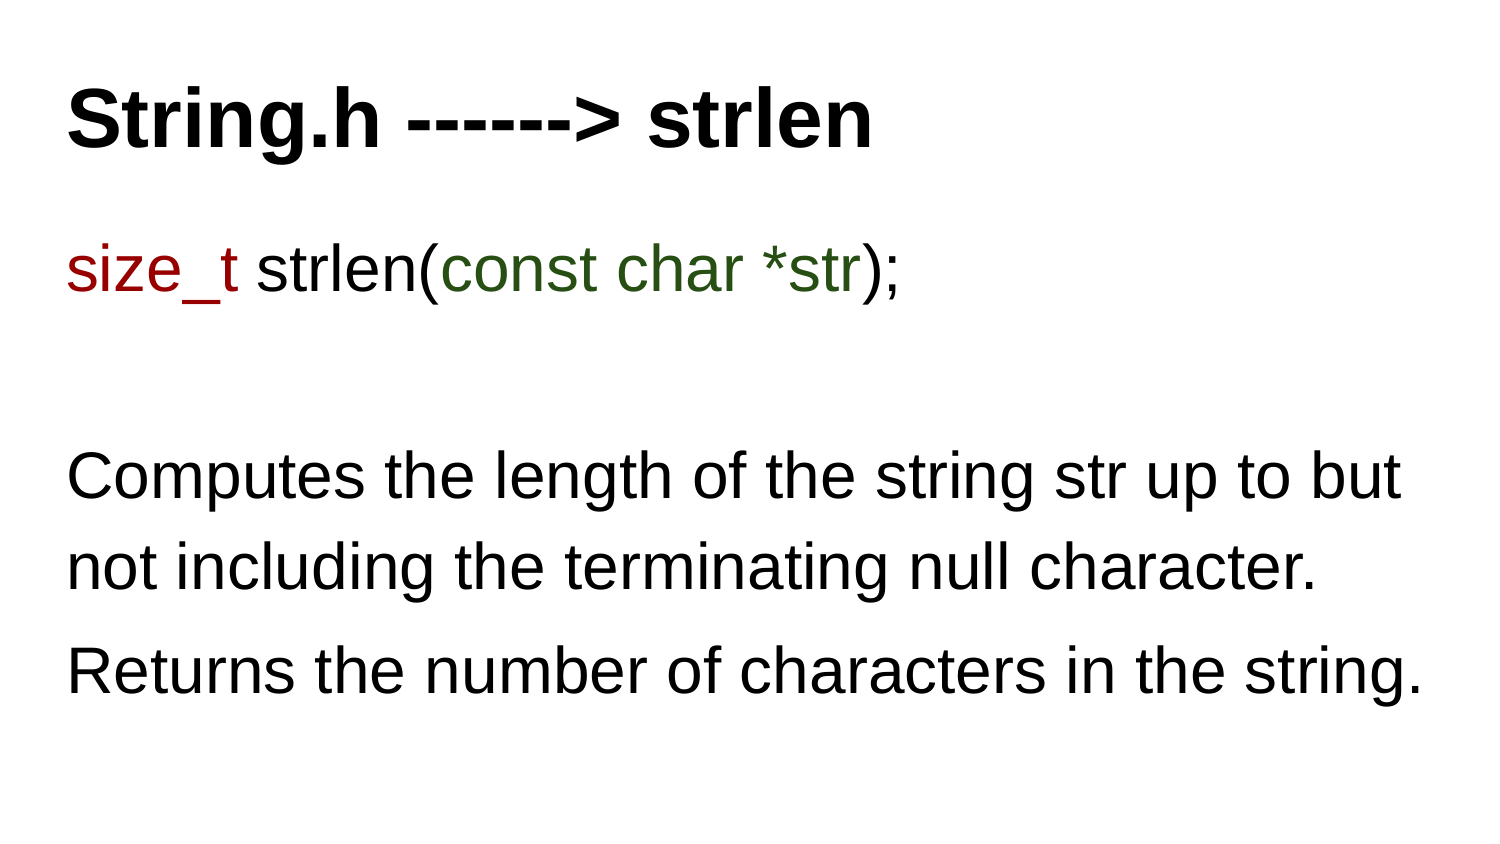

# String.h ------> strlen
size_t strlen(const char *str);

Computes the length of the string str up to but not including the terminating null character.
Returns the number of characters in the string.